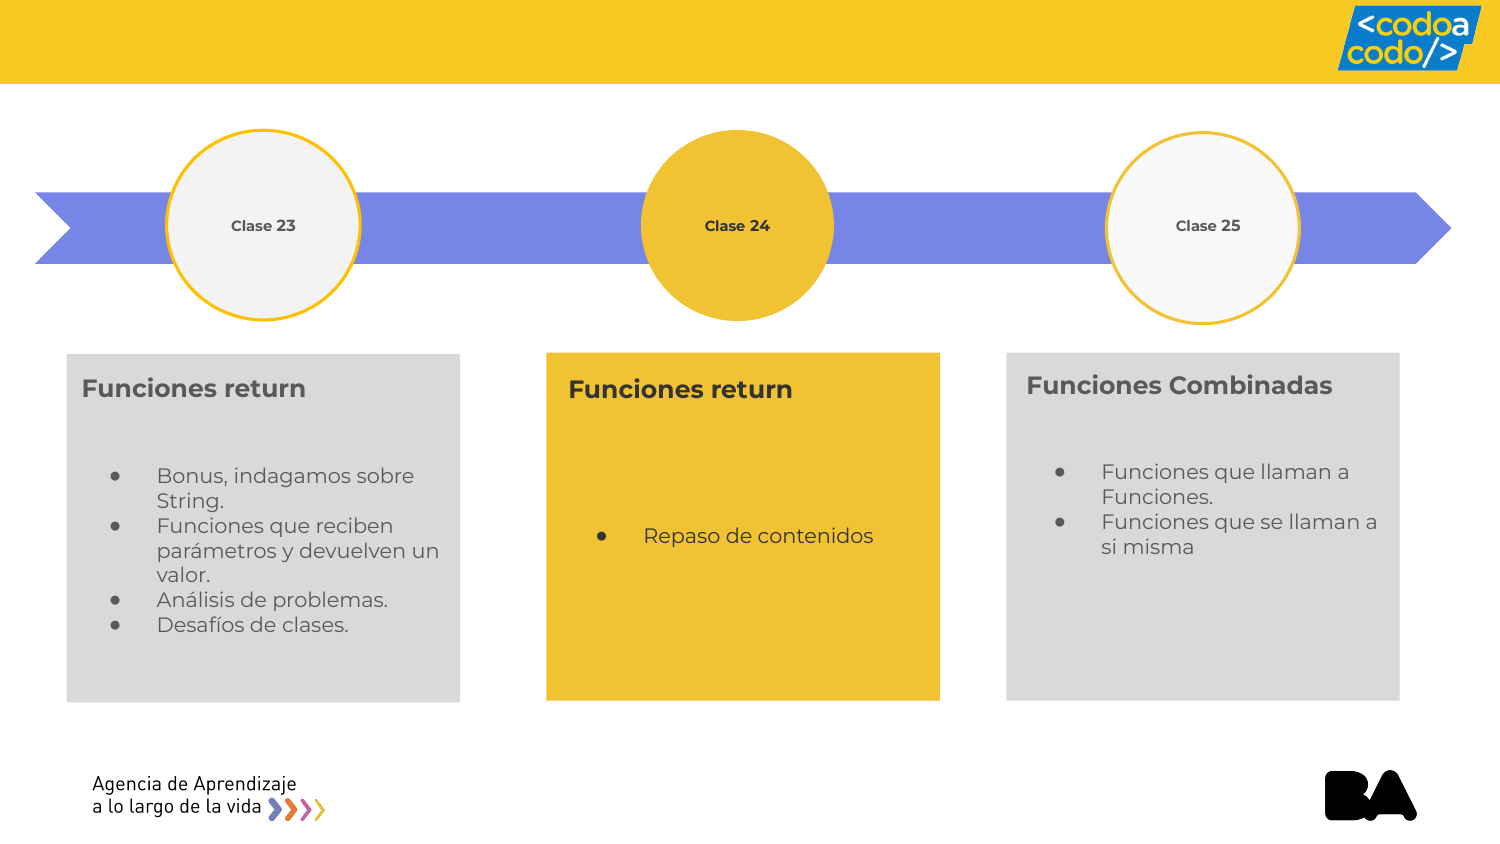

Clase 23
Clase 06
Clase 24
Clase 25

Funciones Combinadas

Funciones que llaman a Funciones.
Funciones que se llaman a si misma

Funciones return

Bonus, indagamos sobre String.
Funciones que reciben parámetros y devuelven un valor.
Análisis de problemas.
Desafíos de clases.
Funciones return

Repaso de contenidos